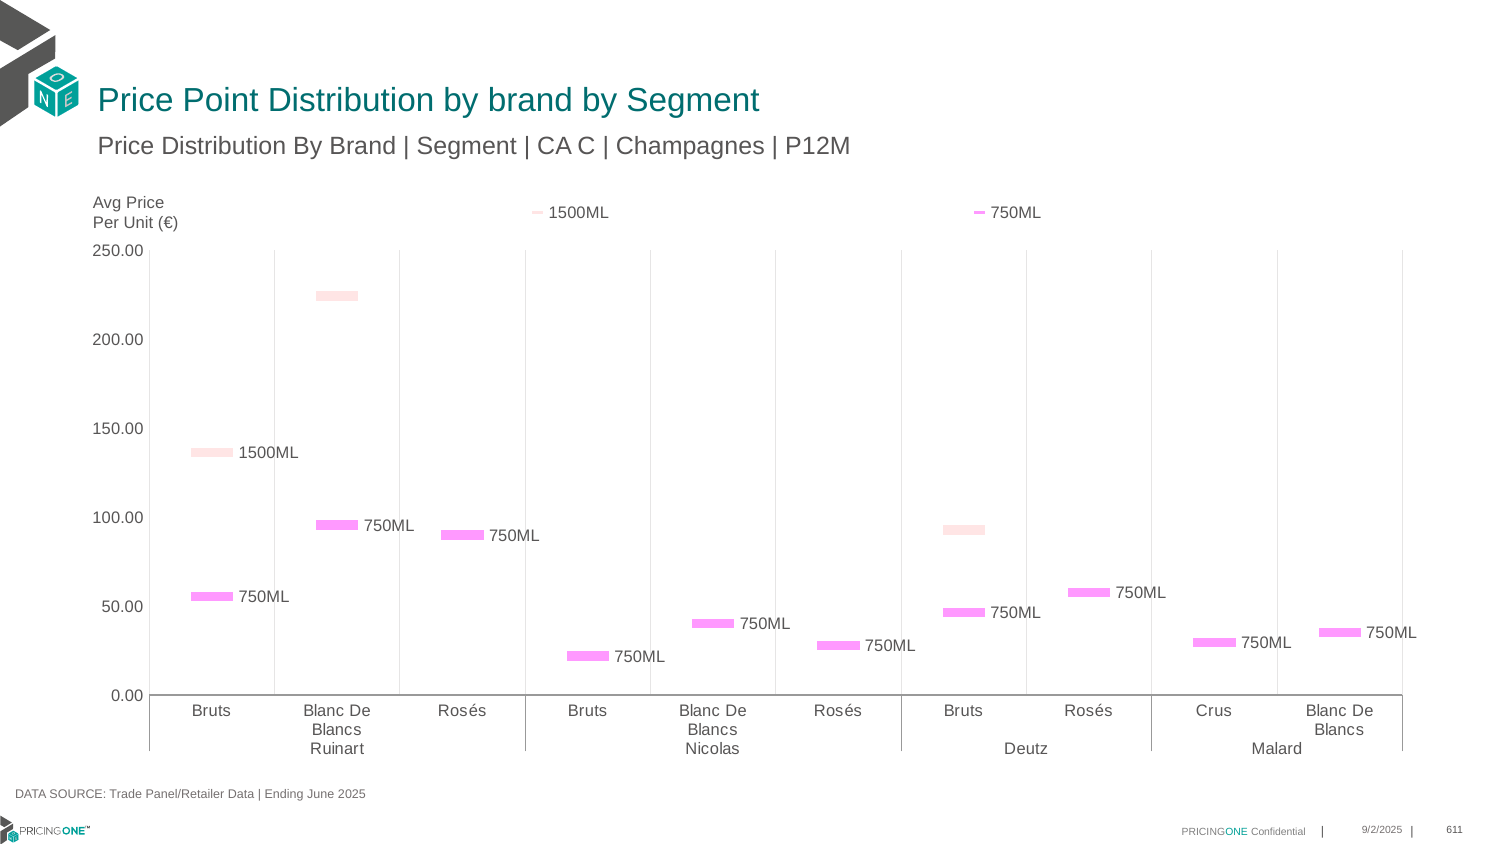

# Price Point Distribution by brand by Segment
Price Distribution By Brand | Segment | CA C | Champagnes | P12M

### Chart

| Category | 1500ML | 750ML |
|---|---|---|
| Bruts | 136.3963 | 55.4519 |
| Blanc De Blancs | 224.2391 | 95.6316 |
| Rosés | None | 89.854 |
| Bruts | None | 21.8247 |
| Blanc De Blancs | None | 40.2906 |
| Rosés | None | 27.7197 |
| Bruts | 92.8144 | 46.2876 |
| Rosés | None | 57.7115 |
| Crus | None | 29.5887 |
| Blanc De Blancs | None | 35.1163 |
Avg Price
Per Unit (€)
DATA SOURCE: Trade Panel/Retailer Data | Ending June 2025
9/2/2025
611